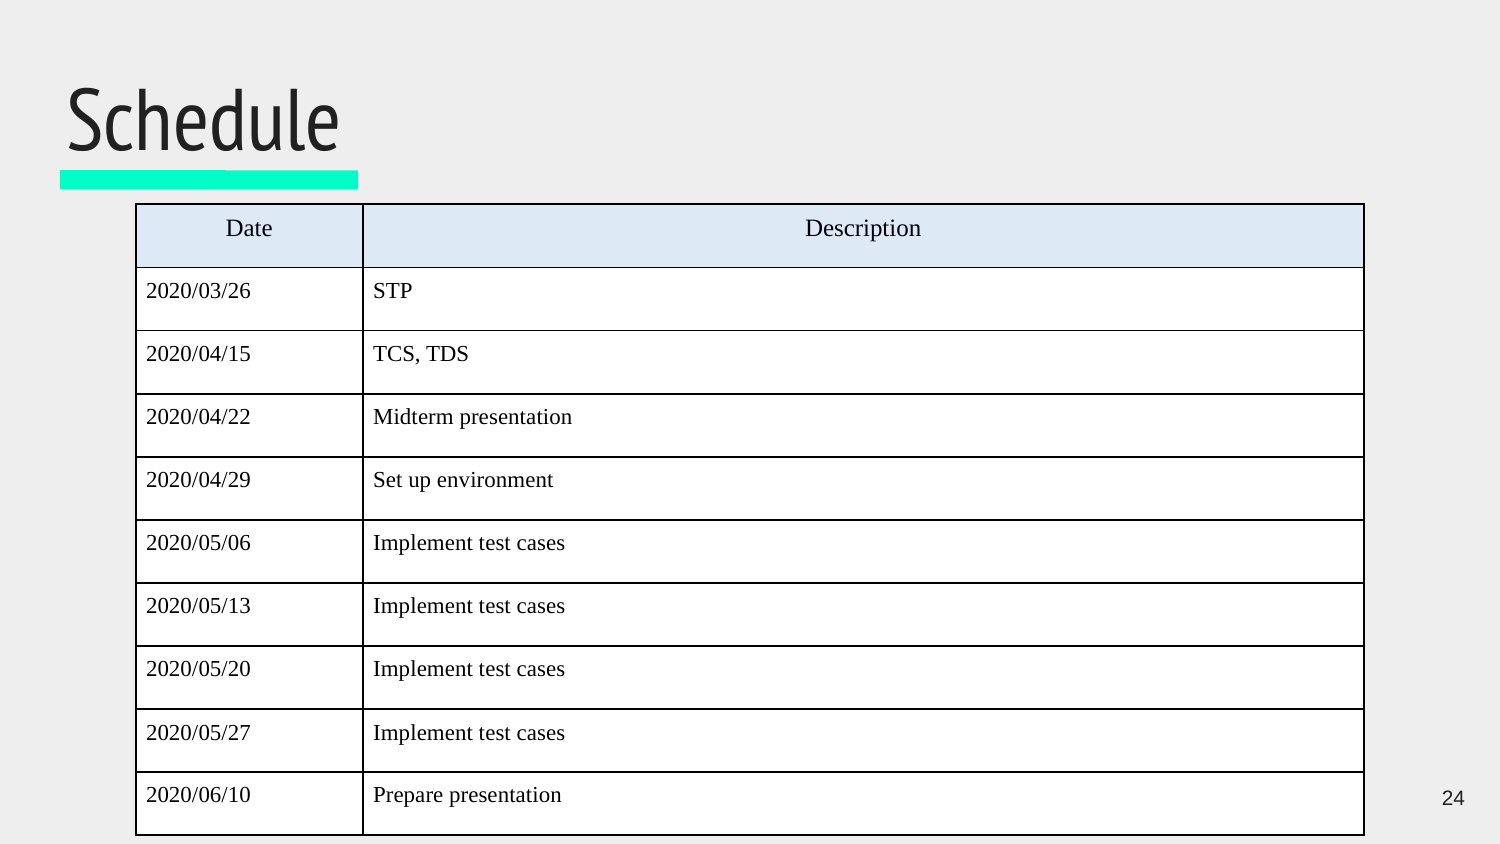

# Schedule
| Date | Description |
| --- | --- |
| 2020/03/26 | STP |
| 2020/04/15 | TCS, TDS |
| 2020/04/22 | Midterm presentation |
| 2020/04/29 | Set up environment |
| 2020/05/06 | Implement test cases |
| 2020/05/13 | Implement test cases |
| 2020/05/20 | Implement test cases |
| 2020/05/27 | Implement test cases |
| 2020/06/10 | Prepare presentation |
24